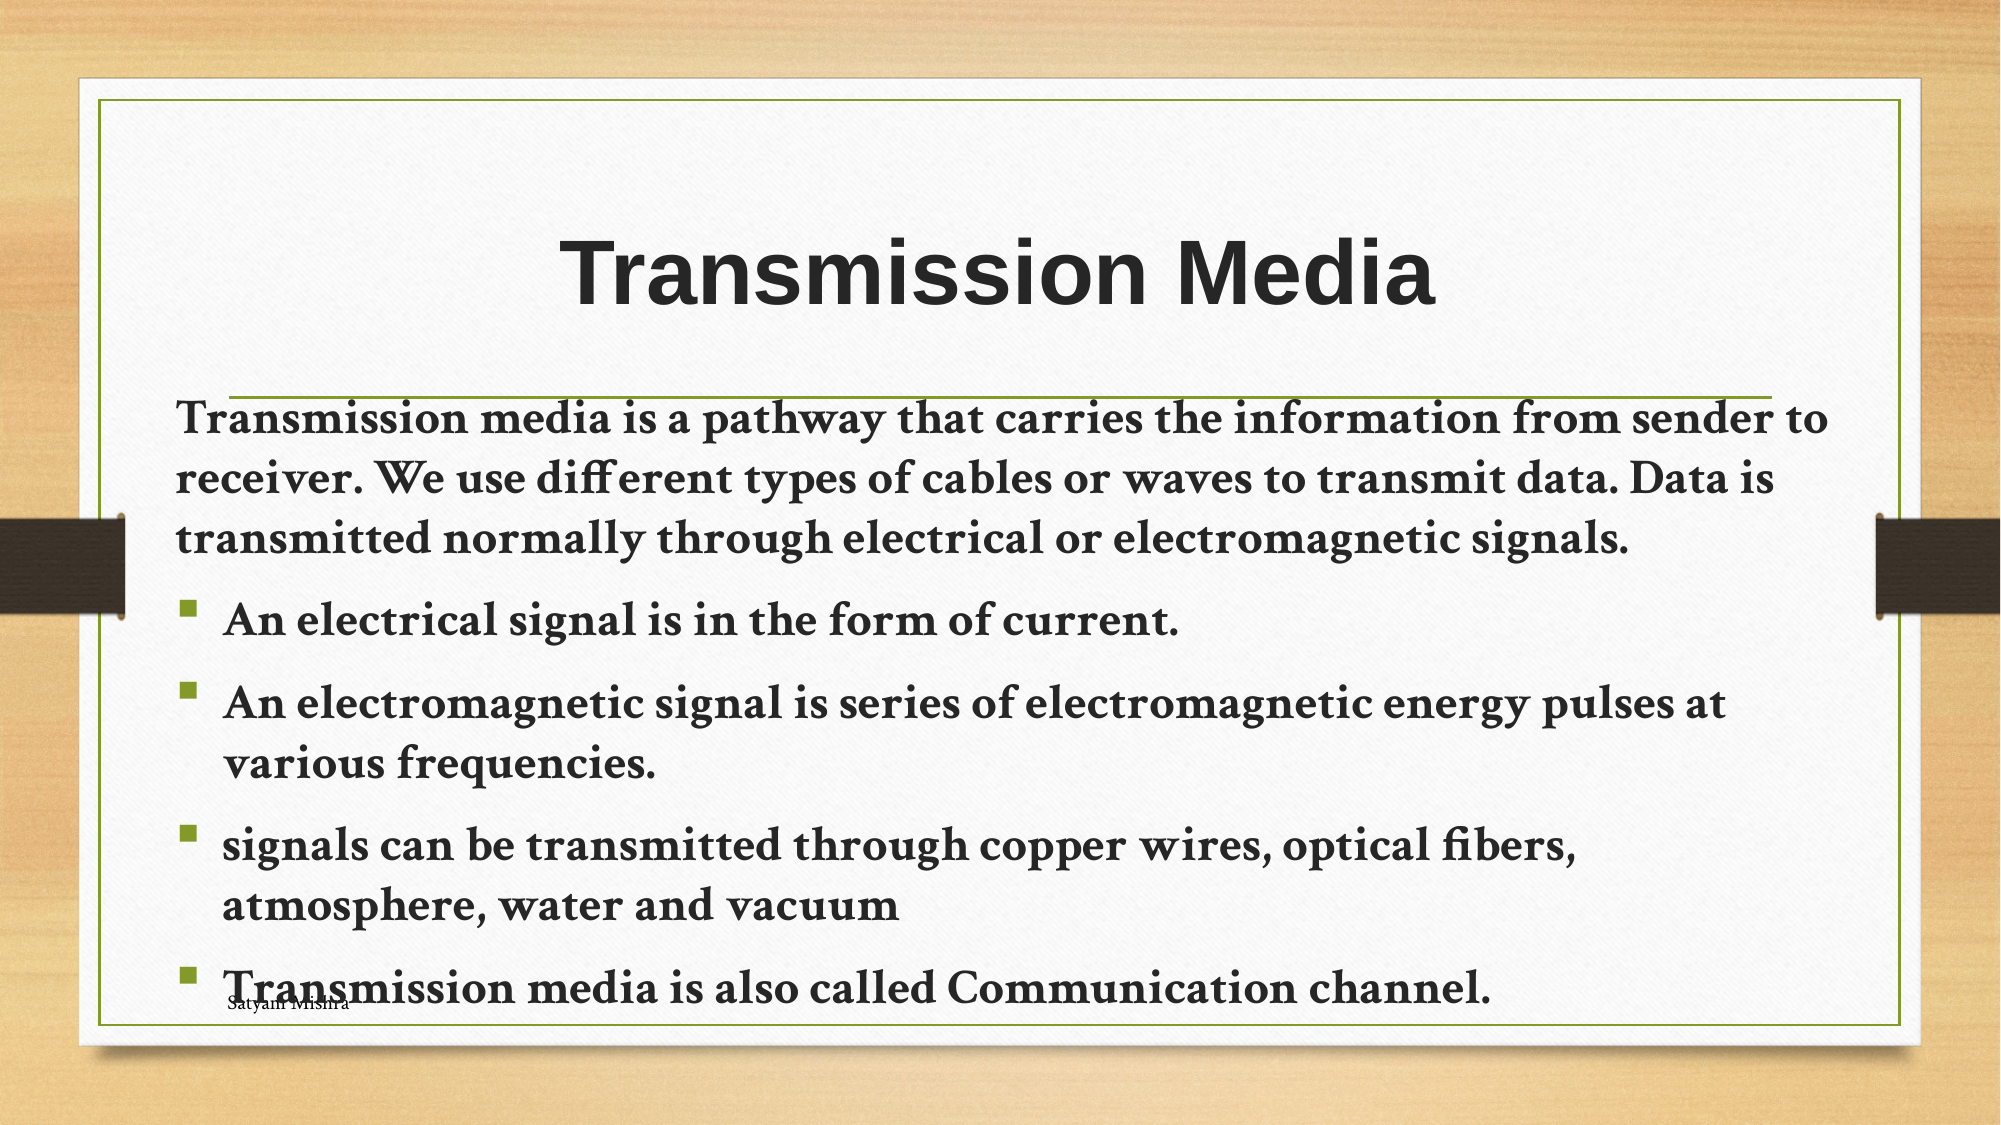

# Transmission Media
Transmission media is a pathway that carries the information from sender to receiver. We use different types of cables or waves to transmit data. Data is transmitted normally through electrical or electromagnetic signals.
An electrical signal is in the form of current.
An electromagnetic signal is series of electromagnetic energy pulses at various frequencies.
signals can be transmitted through copper wires, optical fibers, atmosphere, water and vacuum
Transmission media is also called Communication channel.
Satyam Mishra